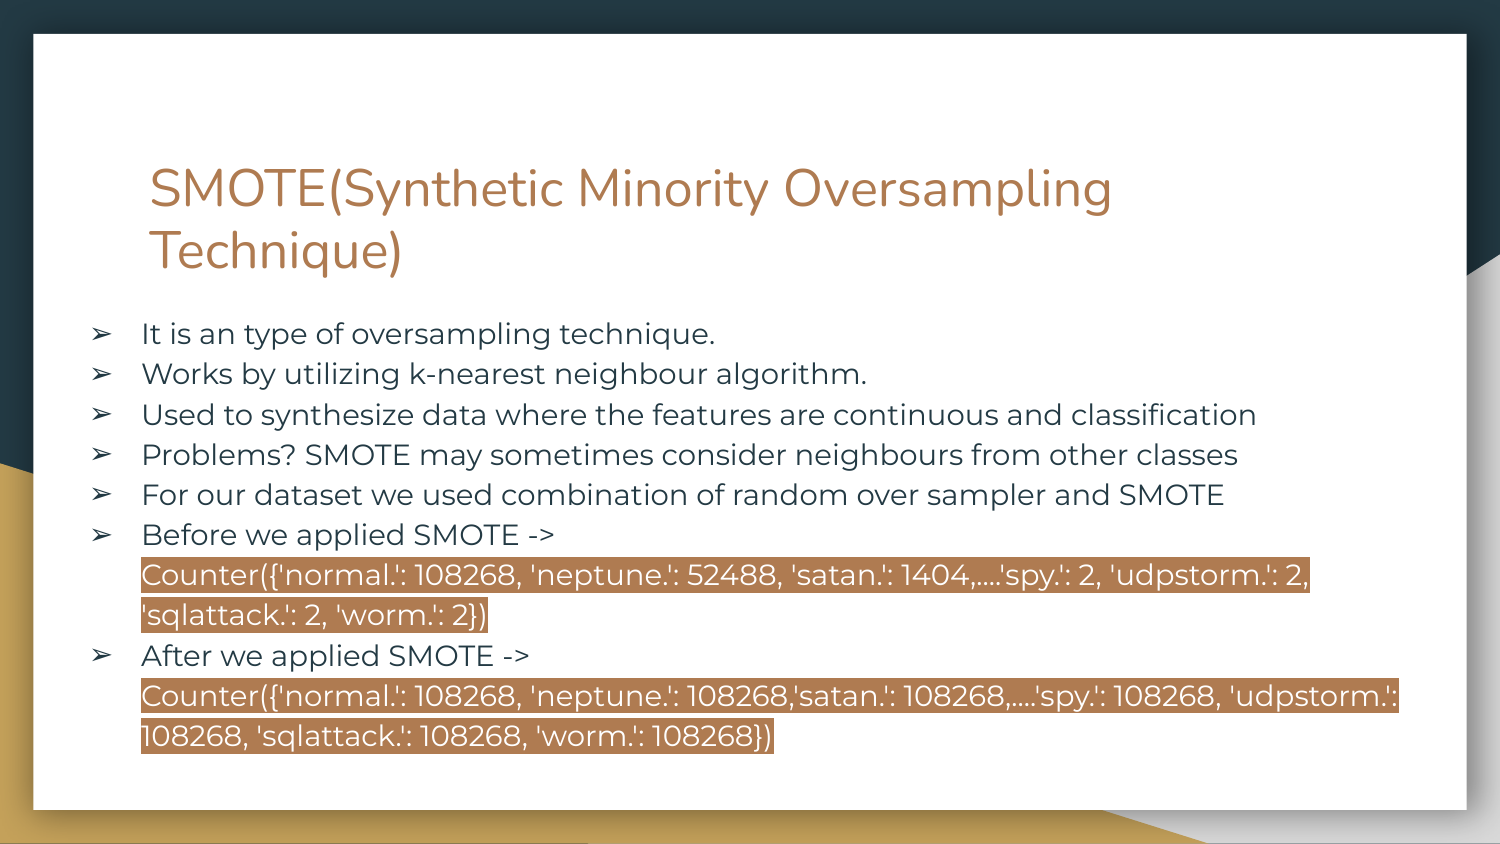

# SMOTE(Synthetic Minority Oversampling Technique)
It is an type of oversampling technique.
Works by utilizing k-nearest neighbour algorithm.
Used to synthesize data where the features are continuous and classification
Problems? SMOTE may sometimes consider neighbours from other classes
For our dataset we used combination of random over sampler and SMOTE
Before we applied SMOTE ->
Counter({'normal.': 108268, 'neptune.': 52488, 'satan.': 1404,....'spy.': 2, 'udpstorm.': 2, 'sqlattack.': 2, 'worm.': 2})
After we applied SMOTE ->
Counter({'normal.': 108268, 'neptune.': 108268,'satan.': 108268,....'spy.': 108268, 'udpstorm.': 108268, 'sqlattack.': 108268, 'worm.': 108268})